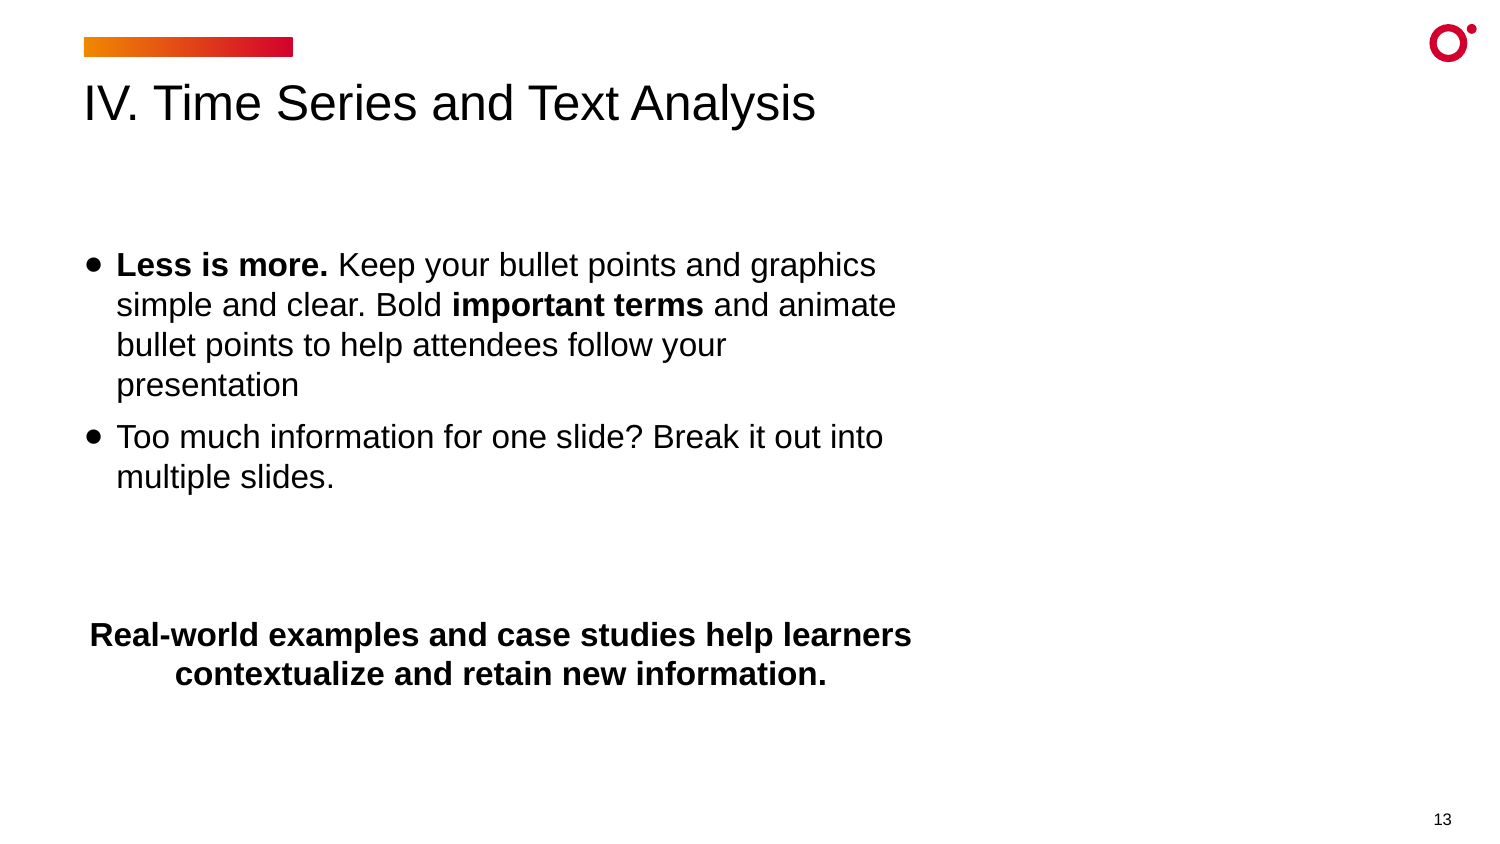

# IV. Time Series and Text Analysis

Less is more. Keep your bullet points and graphics simple and clear. Bold important terms and animate bullet points to help attendees follow your presentation
Too much information for one slide? Break it out into multiple slides.

Real-world examples and case studies help learners contextualize and retain new information.
13